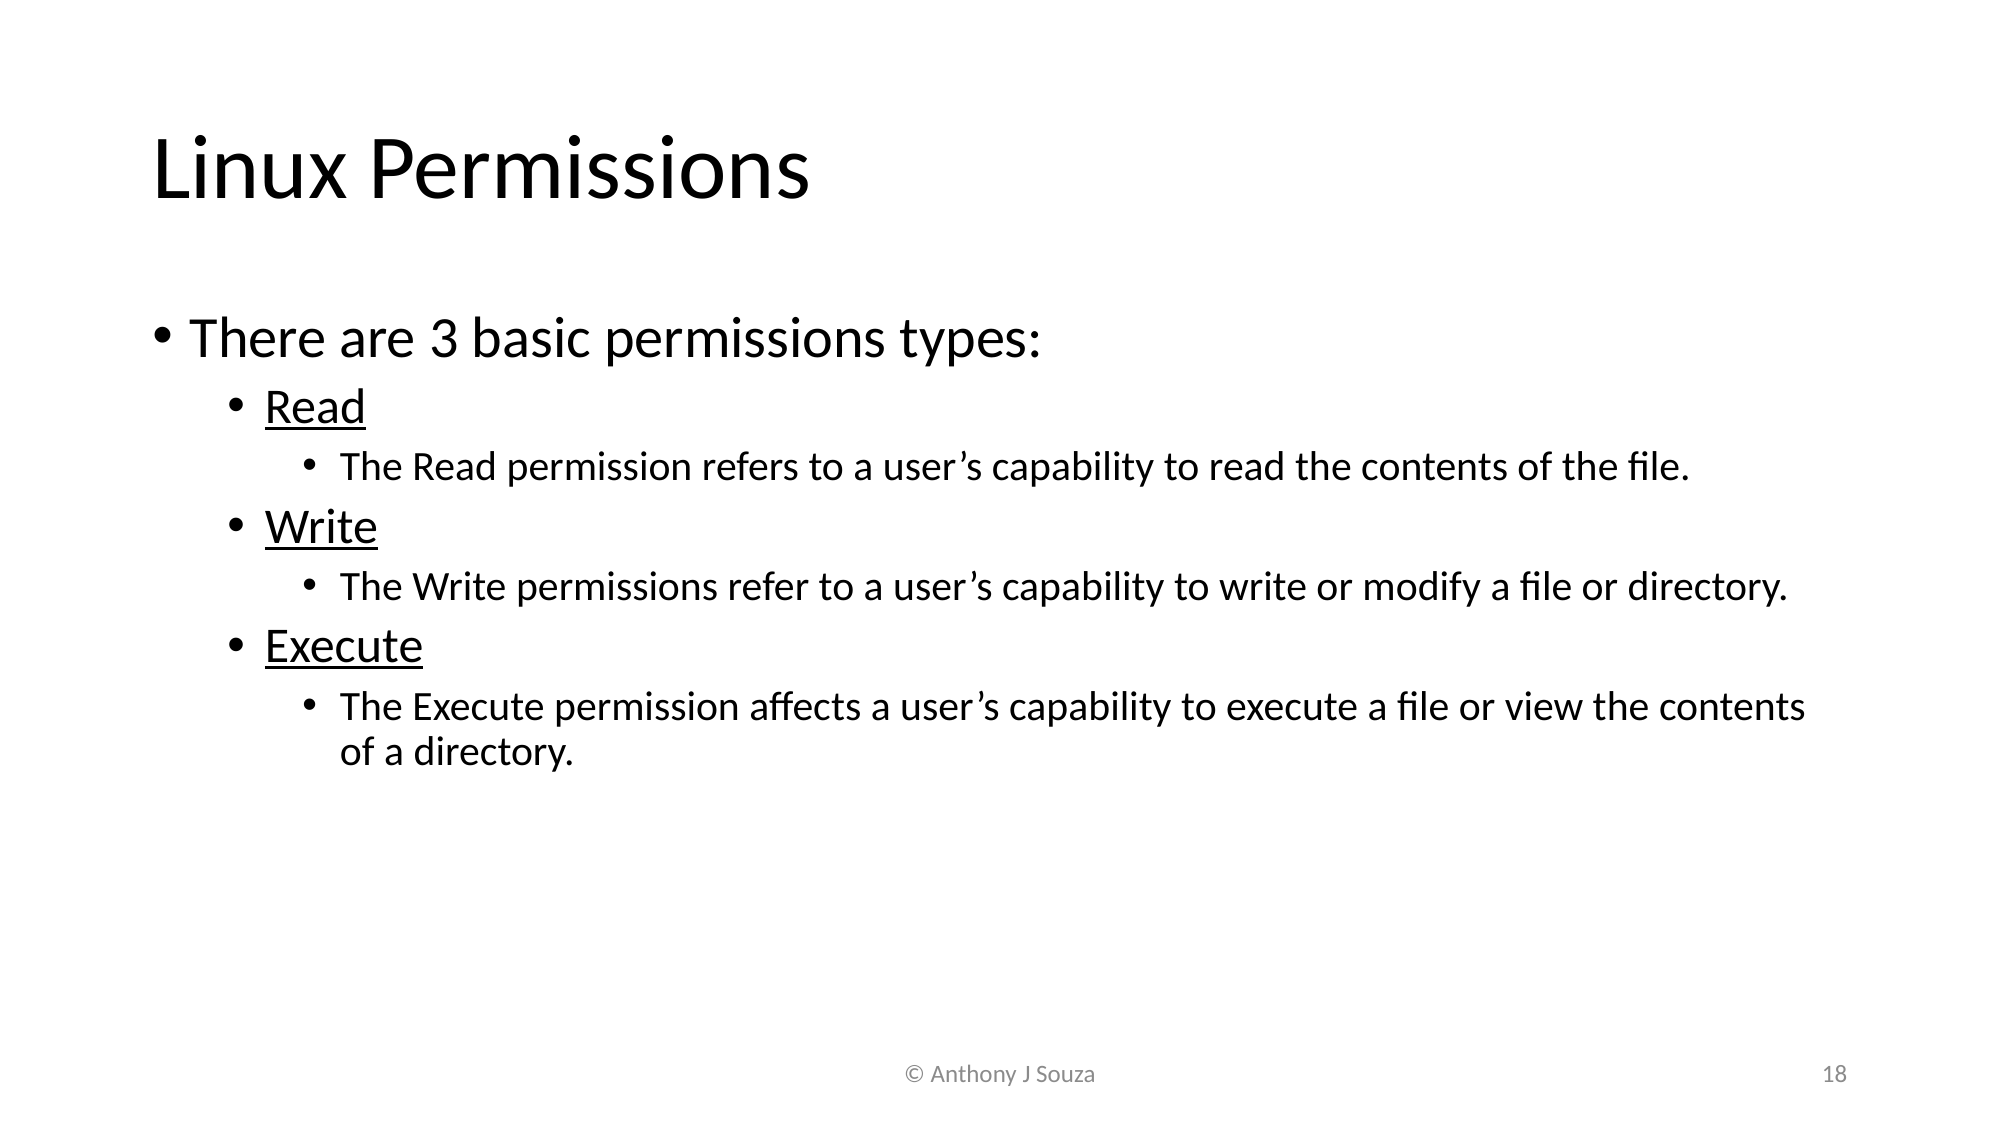

# Linux Permissions
There are 3 basic permissions types:
Read
The Read permission refers to a user’s capability to read the contents of the file.
Write
The Write permissions refer to a user’s capability to write or modify a file or directory.
Execute
The Execute permission affects a user’s capability to execute a file or view the contents of a directory.
© Anthony J Souza
18